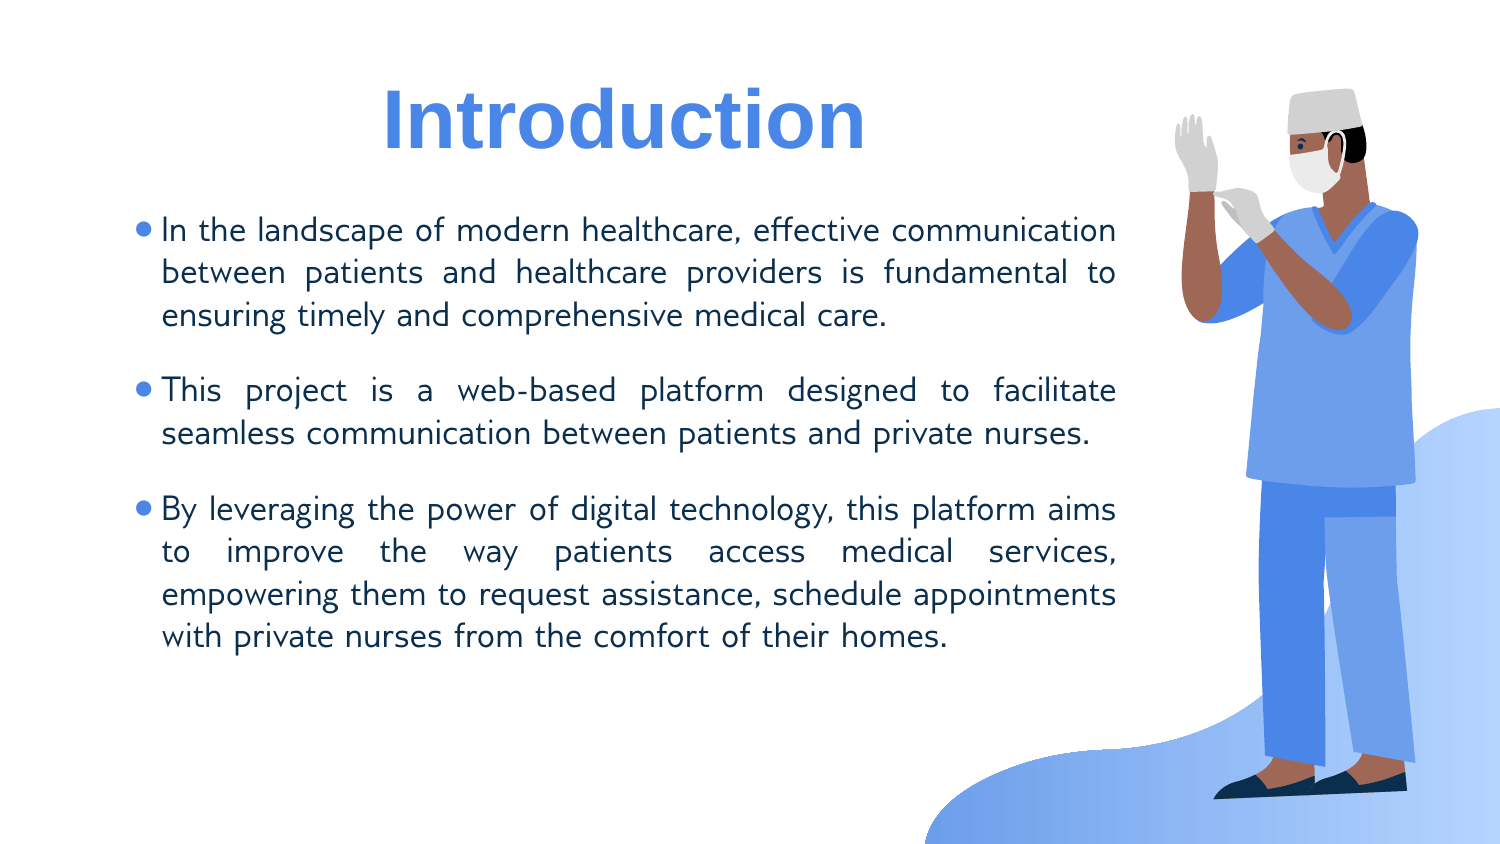

# Introduction

In the landscape of modern healthcare, effective communication between patients and healthcare providers is fundamental to ensuring timely and comprehensive medical care.
This project is a web-based platform designed to facilitate seamless communication between patients and private nurses.
By leveraging the power of digital technology, this platform aims to improve the way patients access medical services, empowering them to request assistance, schedule appointments with private nurses from the comfort of their homes.